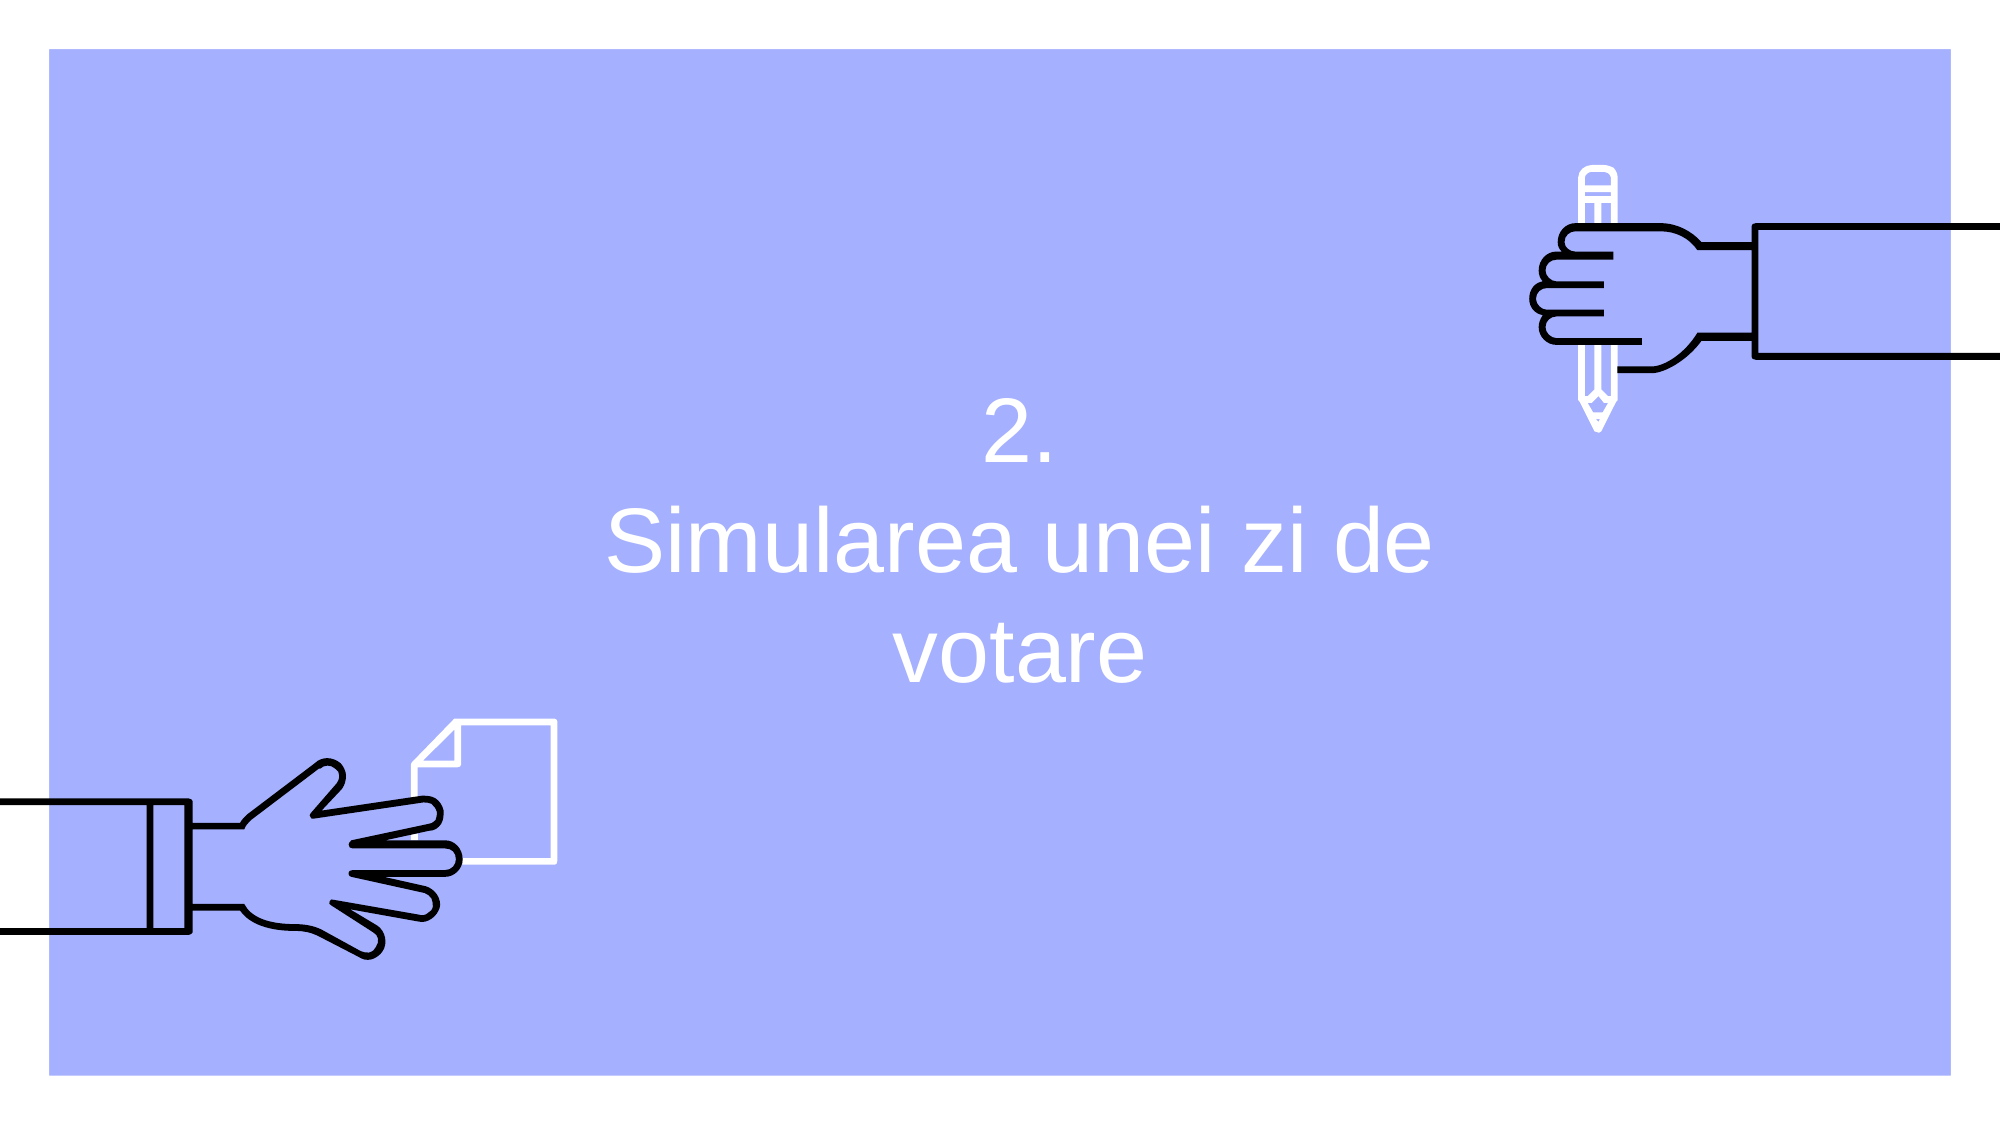

# 2.
Simularea unei zi de votare